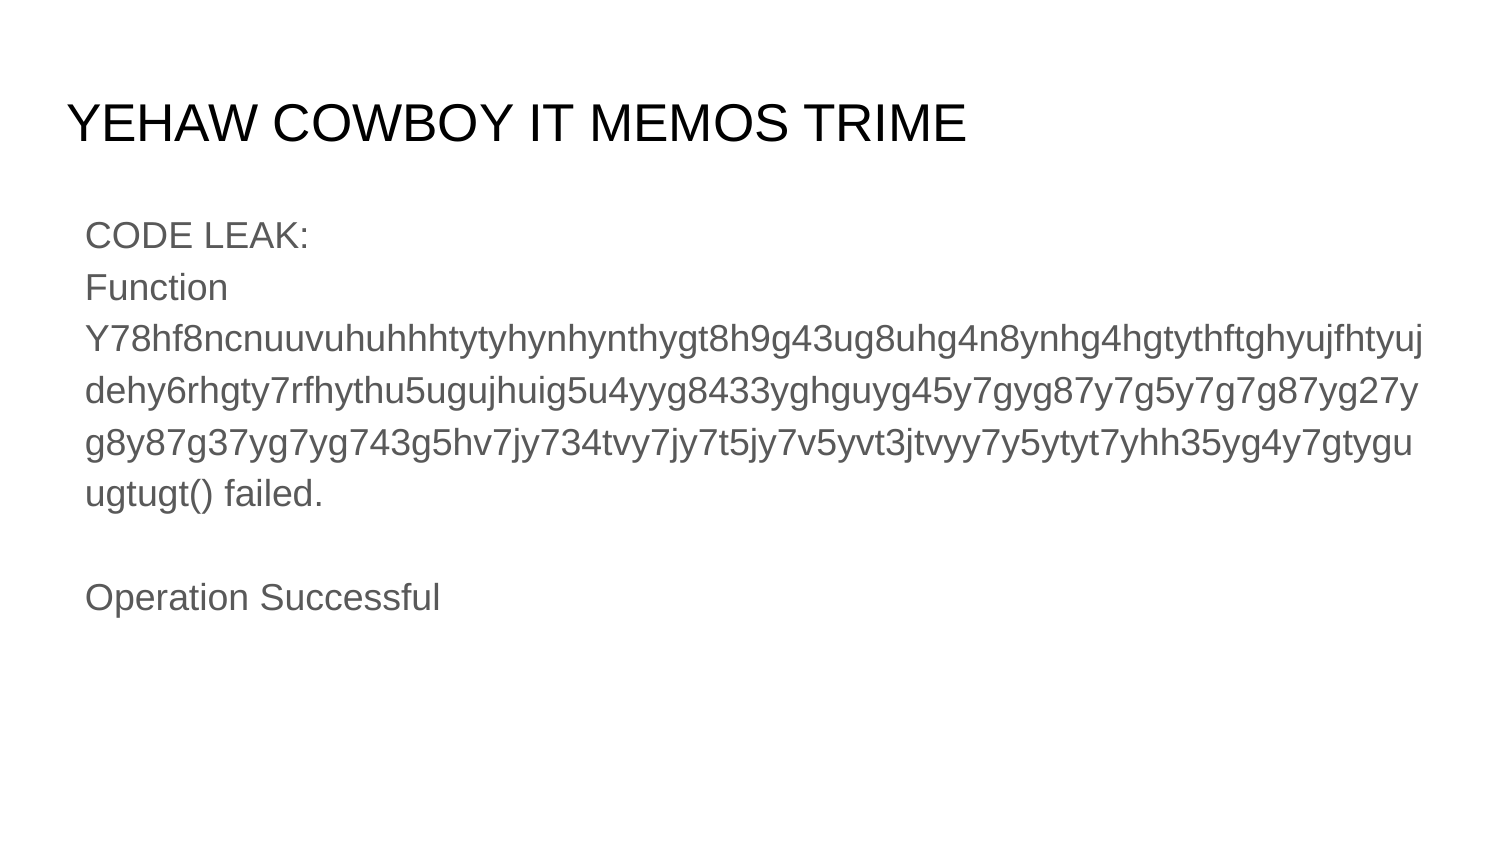

# YEHAW COWBOY IT MEMOS TRIME
CODE LEAK:
Function Y78hf8ncnuuvuhuhhhtytyhynhynthygt8h9g43ug8uhg4n8ynhg4hgtythftghyujfhtyujdehy6rhgty7rfhythu5ugujhuig5u4yyg8433yghguyg45y7gyg87y7g5y7g7g87yg27yg8y87g37yg7yg743g5hv7jy734tvy7jy7t5jy7v5yvt3jtvyy7y5ytyt7yhh35yg4y7gtyguugtugt() failed.

Operation Successful